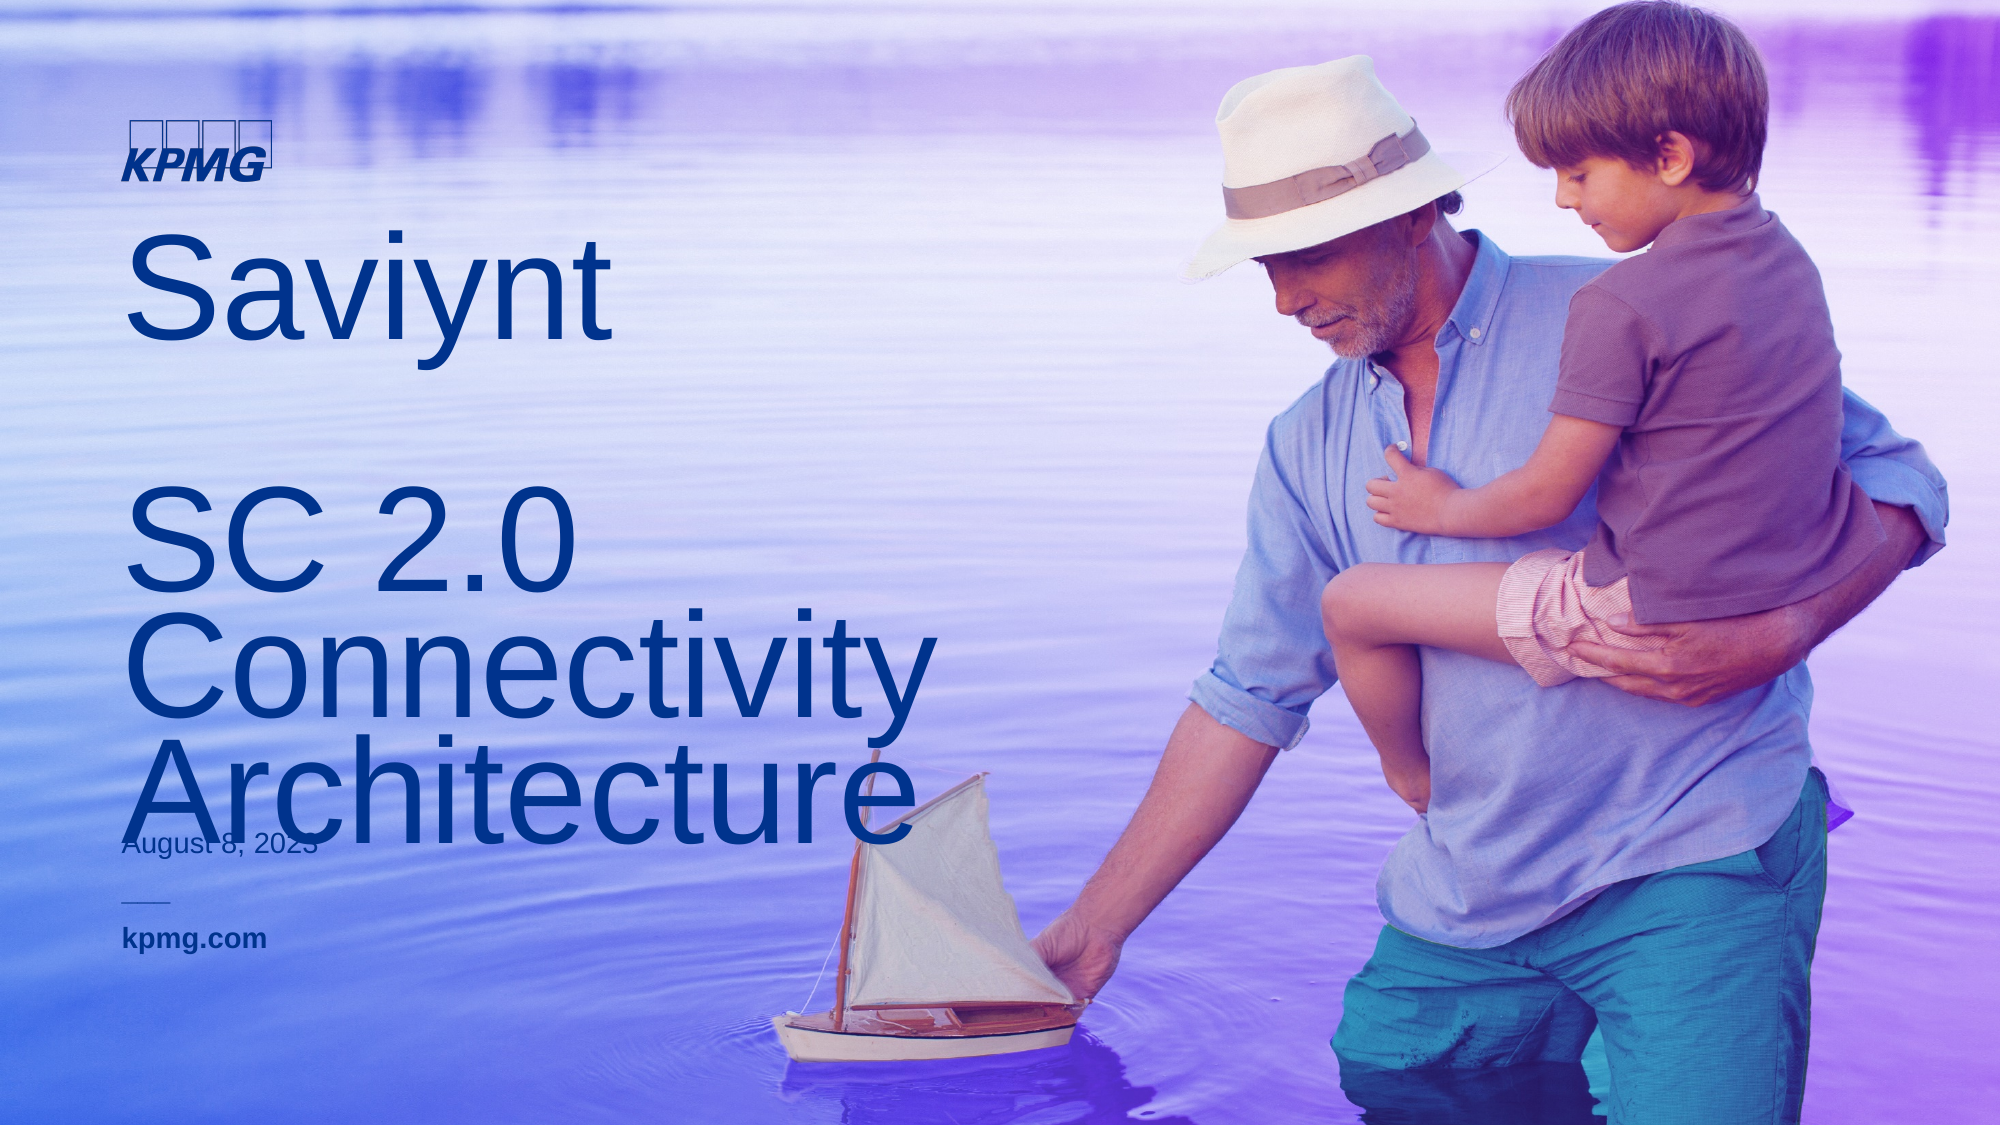

# Saviynt SC 2.0 Connectivity Architecture
August 8, 2023
___
kpmg.com